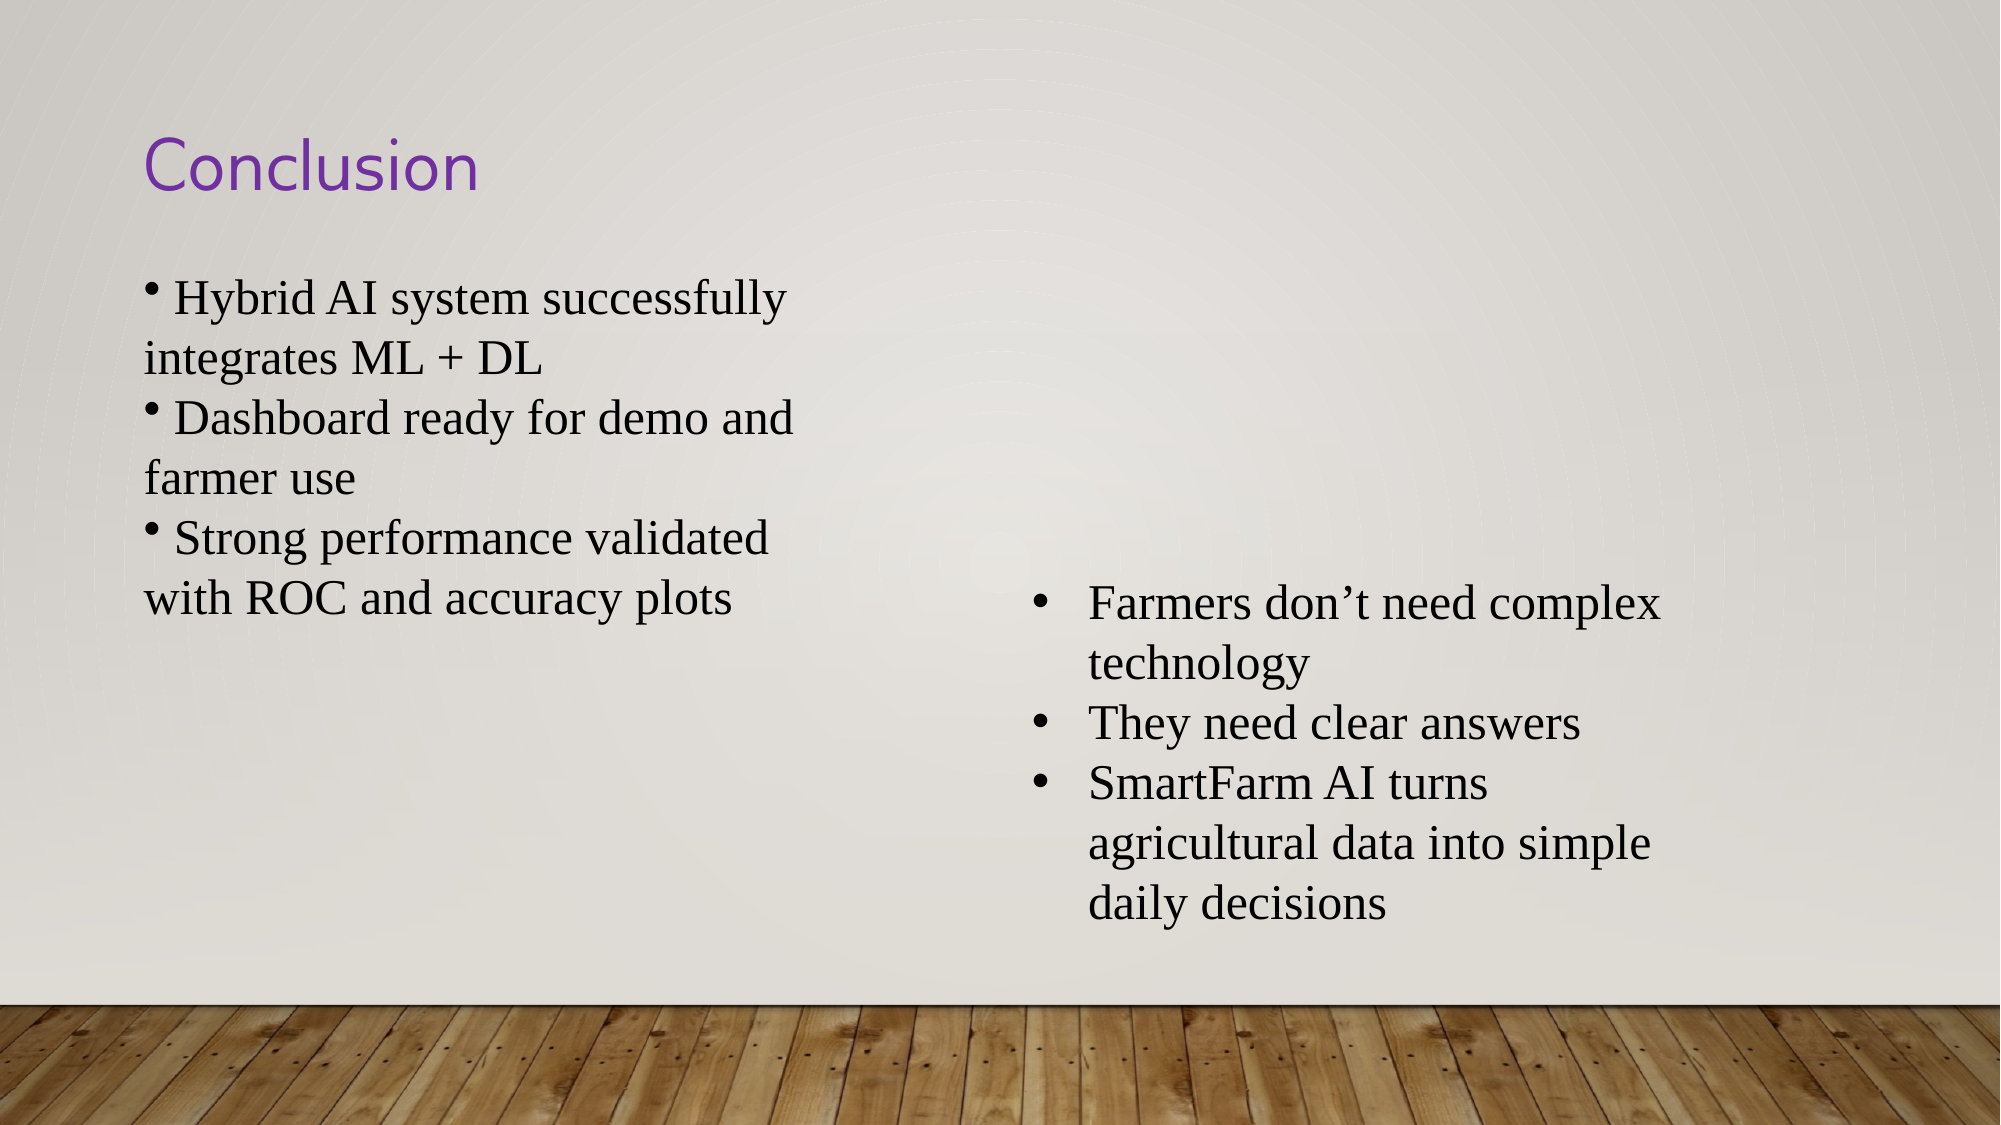

Conclusion
 Hybrid AI system successfully integrates ML + DL
 Dashboard ready for demo and farmer use
 Strong performance validated with ROC and accuracy plots

Farmers don’t need complex technology
They need clear answers
SmartFarm AI turns agricultural data into simple daily decisions